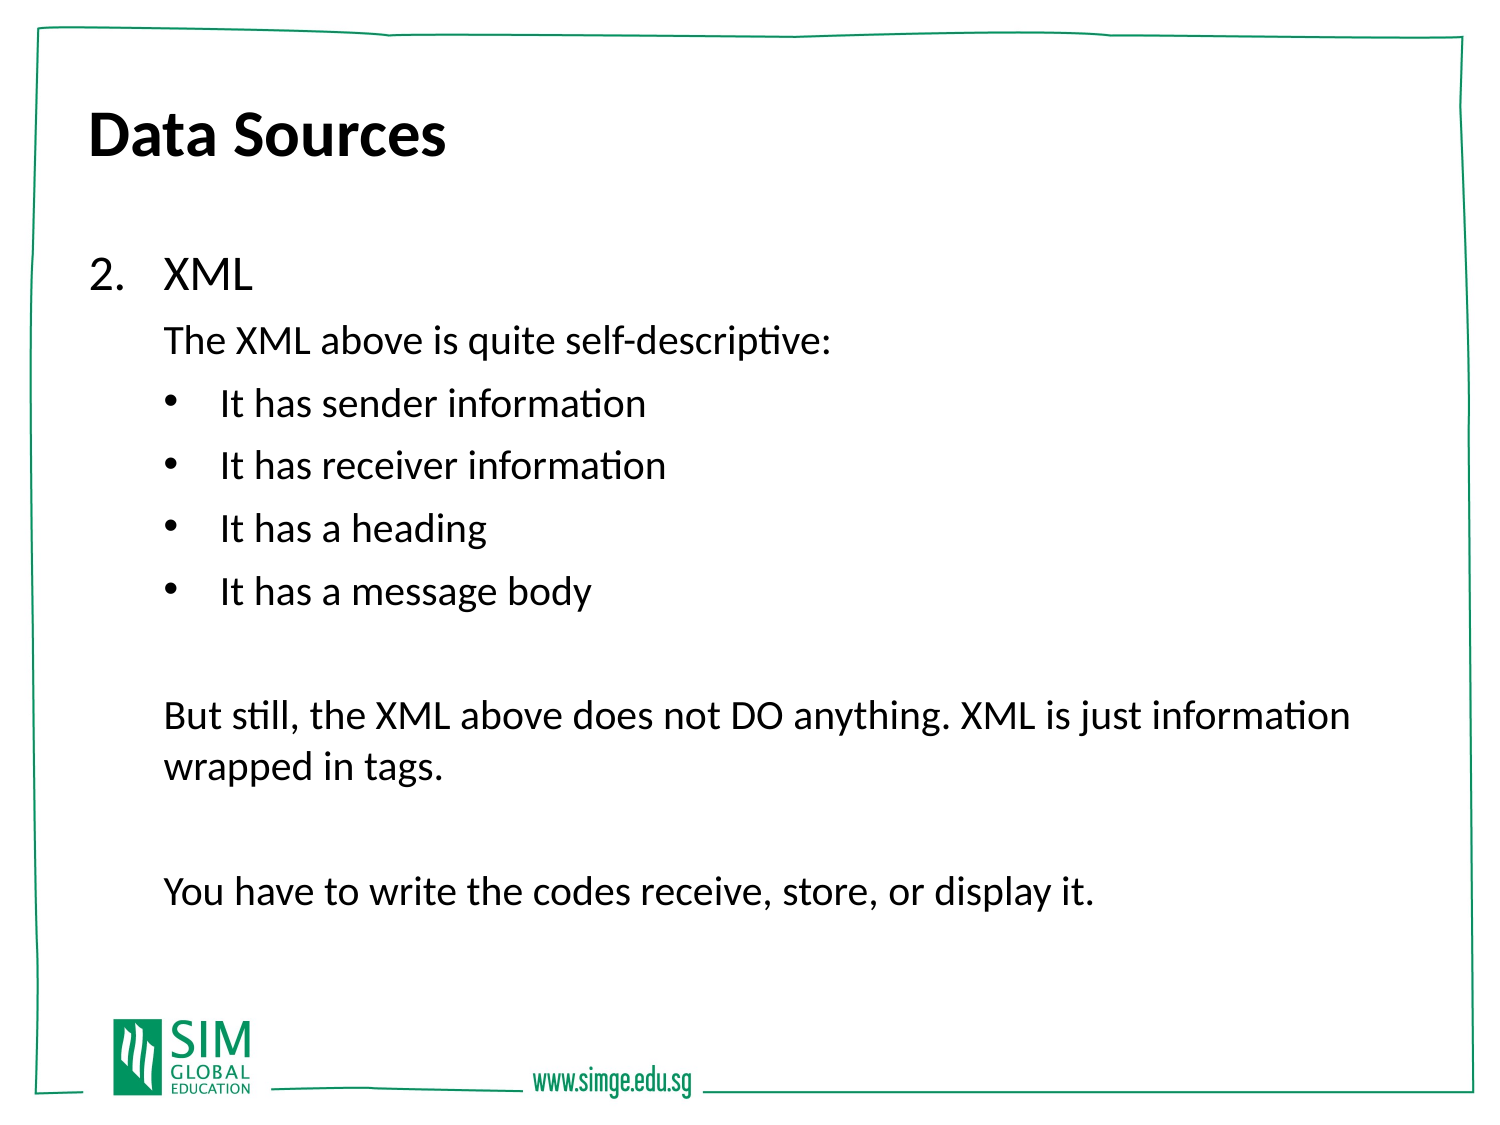

Data Sources
XML
The XML above is quite self-descriptive:
It has sender information
It has receiver information
It has a heading
It has a message body

But still, the XML above does not DO anything. XML is just information wrapped in tags.

You have to write the codes receive, store, or display it.